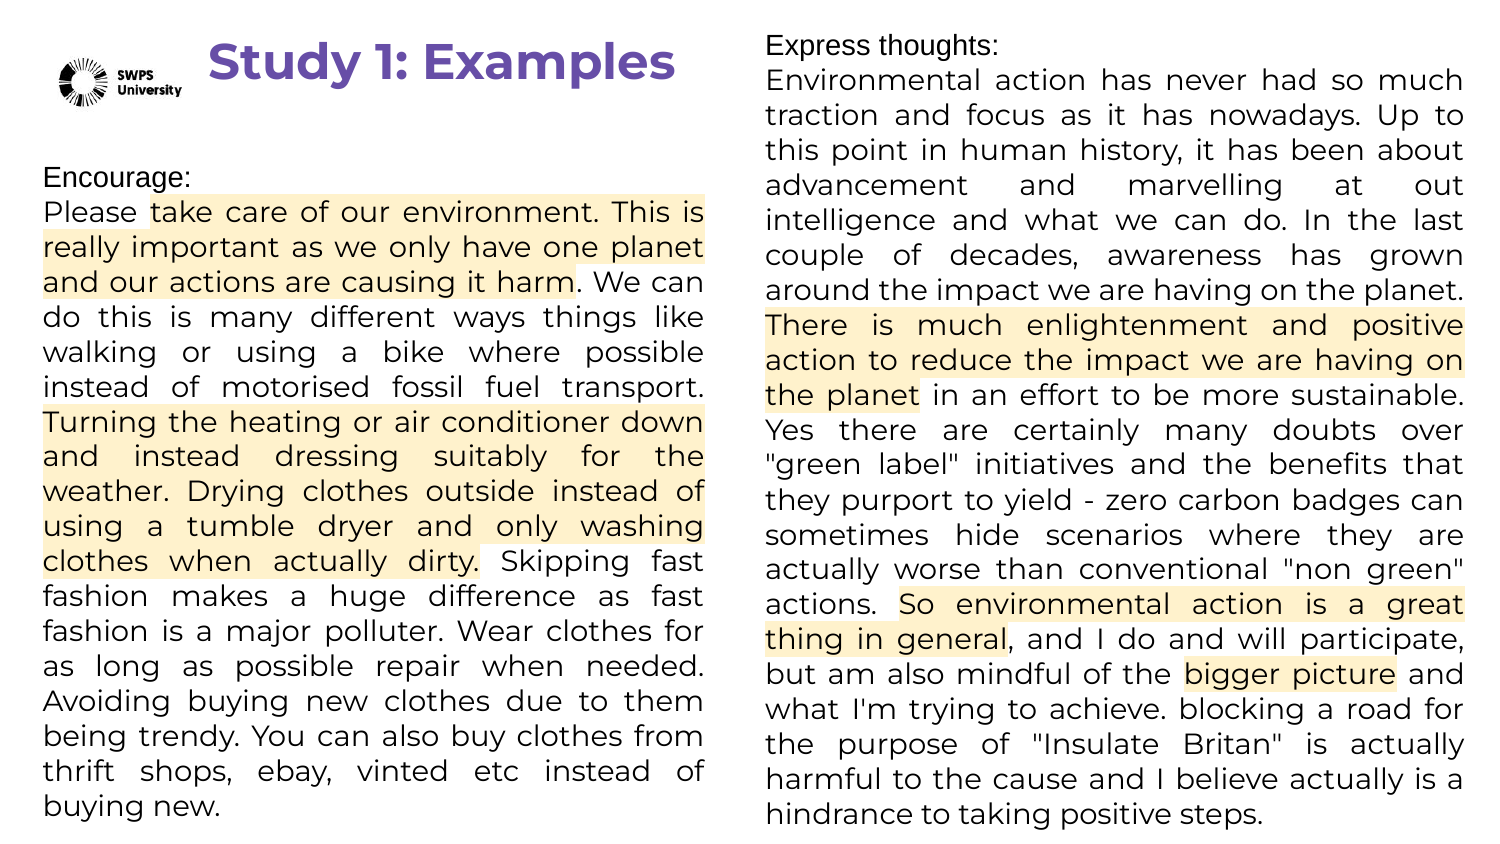

Express thoughts:
Environmental action has never had so much traction and focus as it has nowadays. Up to this point in human history, it has been about advancement and marvelling at out intelligence and what we can do. In the last couple of decades, awareness has grown around the impact we are having on the planet. There is much enlightenment and positive action to reduce the impact we are having on the planet in an effort to be more sustainable. Yes there are certainly many doubts over "green label" initiatives and the benefits that they purport to yield - zero carbon badges can sometimes hide scenarios where they are actually worse than conventional "non green" actions. So environmental action is a great thing in general, and I do and will participate, but am also mindful of the bigger picture and what I'm trying to achieve. blocking a road for the purpose of "Insulate Britan" is actually harmful to the cause and I believe actually is a hindrance to taking positive steps.
# Study 1: Examples

Encourage:
Please take care of our environment. This is really important as we only have one planet and our actions are causing it harm. We can do this is many different ways things like walking or using a bike where possible instead of motorised fossil fuel transport. Turning the heating or air conditioner down and instead dressing suitably for the weather. Drying clothes outside instead of using a tumble dryer and only washing clothes when actually dirty. Skipping fast fashion makes a huge difference as fast fashion is a major polluter. Wear clothes for as long as possible repair when needed. Avoiding buying new clothes due to them being trendy. You can also buy clothes from thrift shops, ebay, vinted etc instead of buying new.